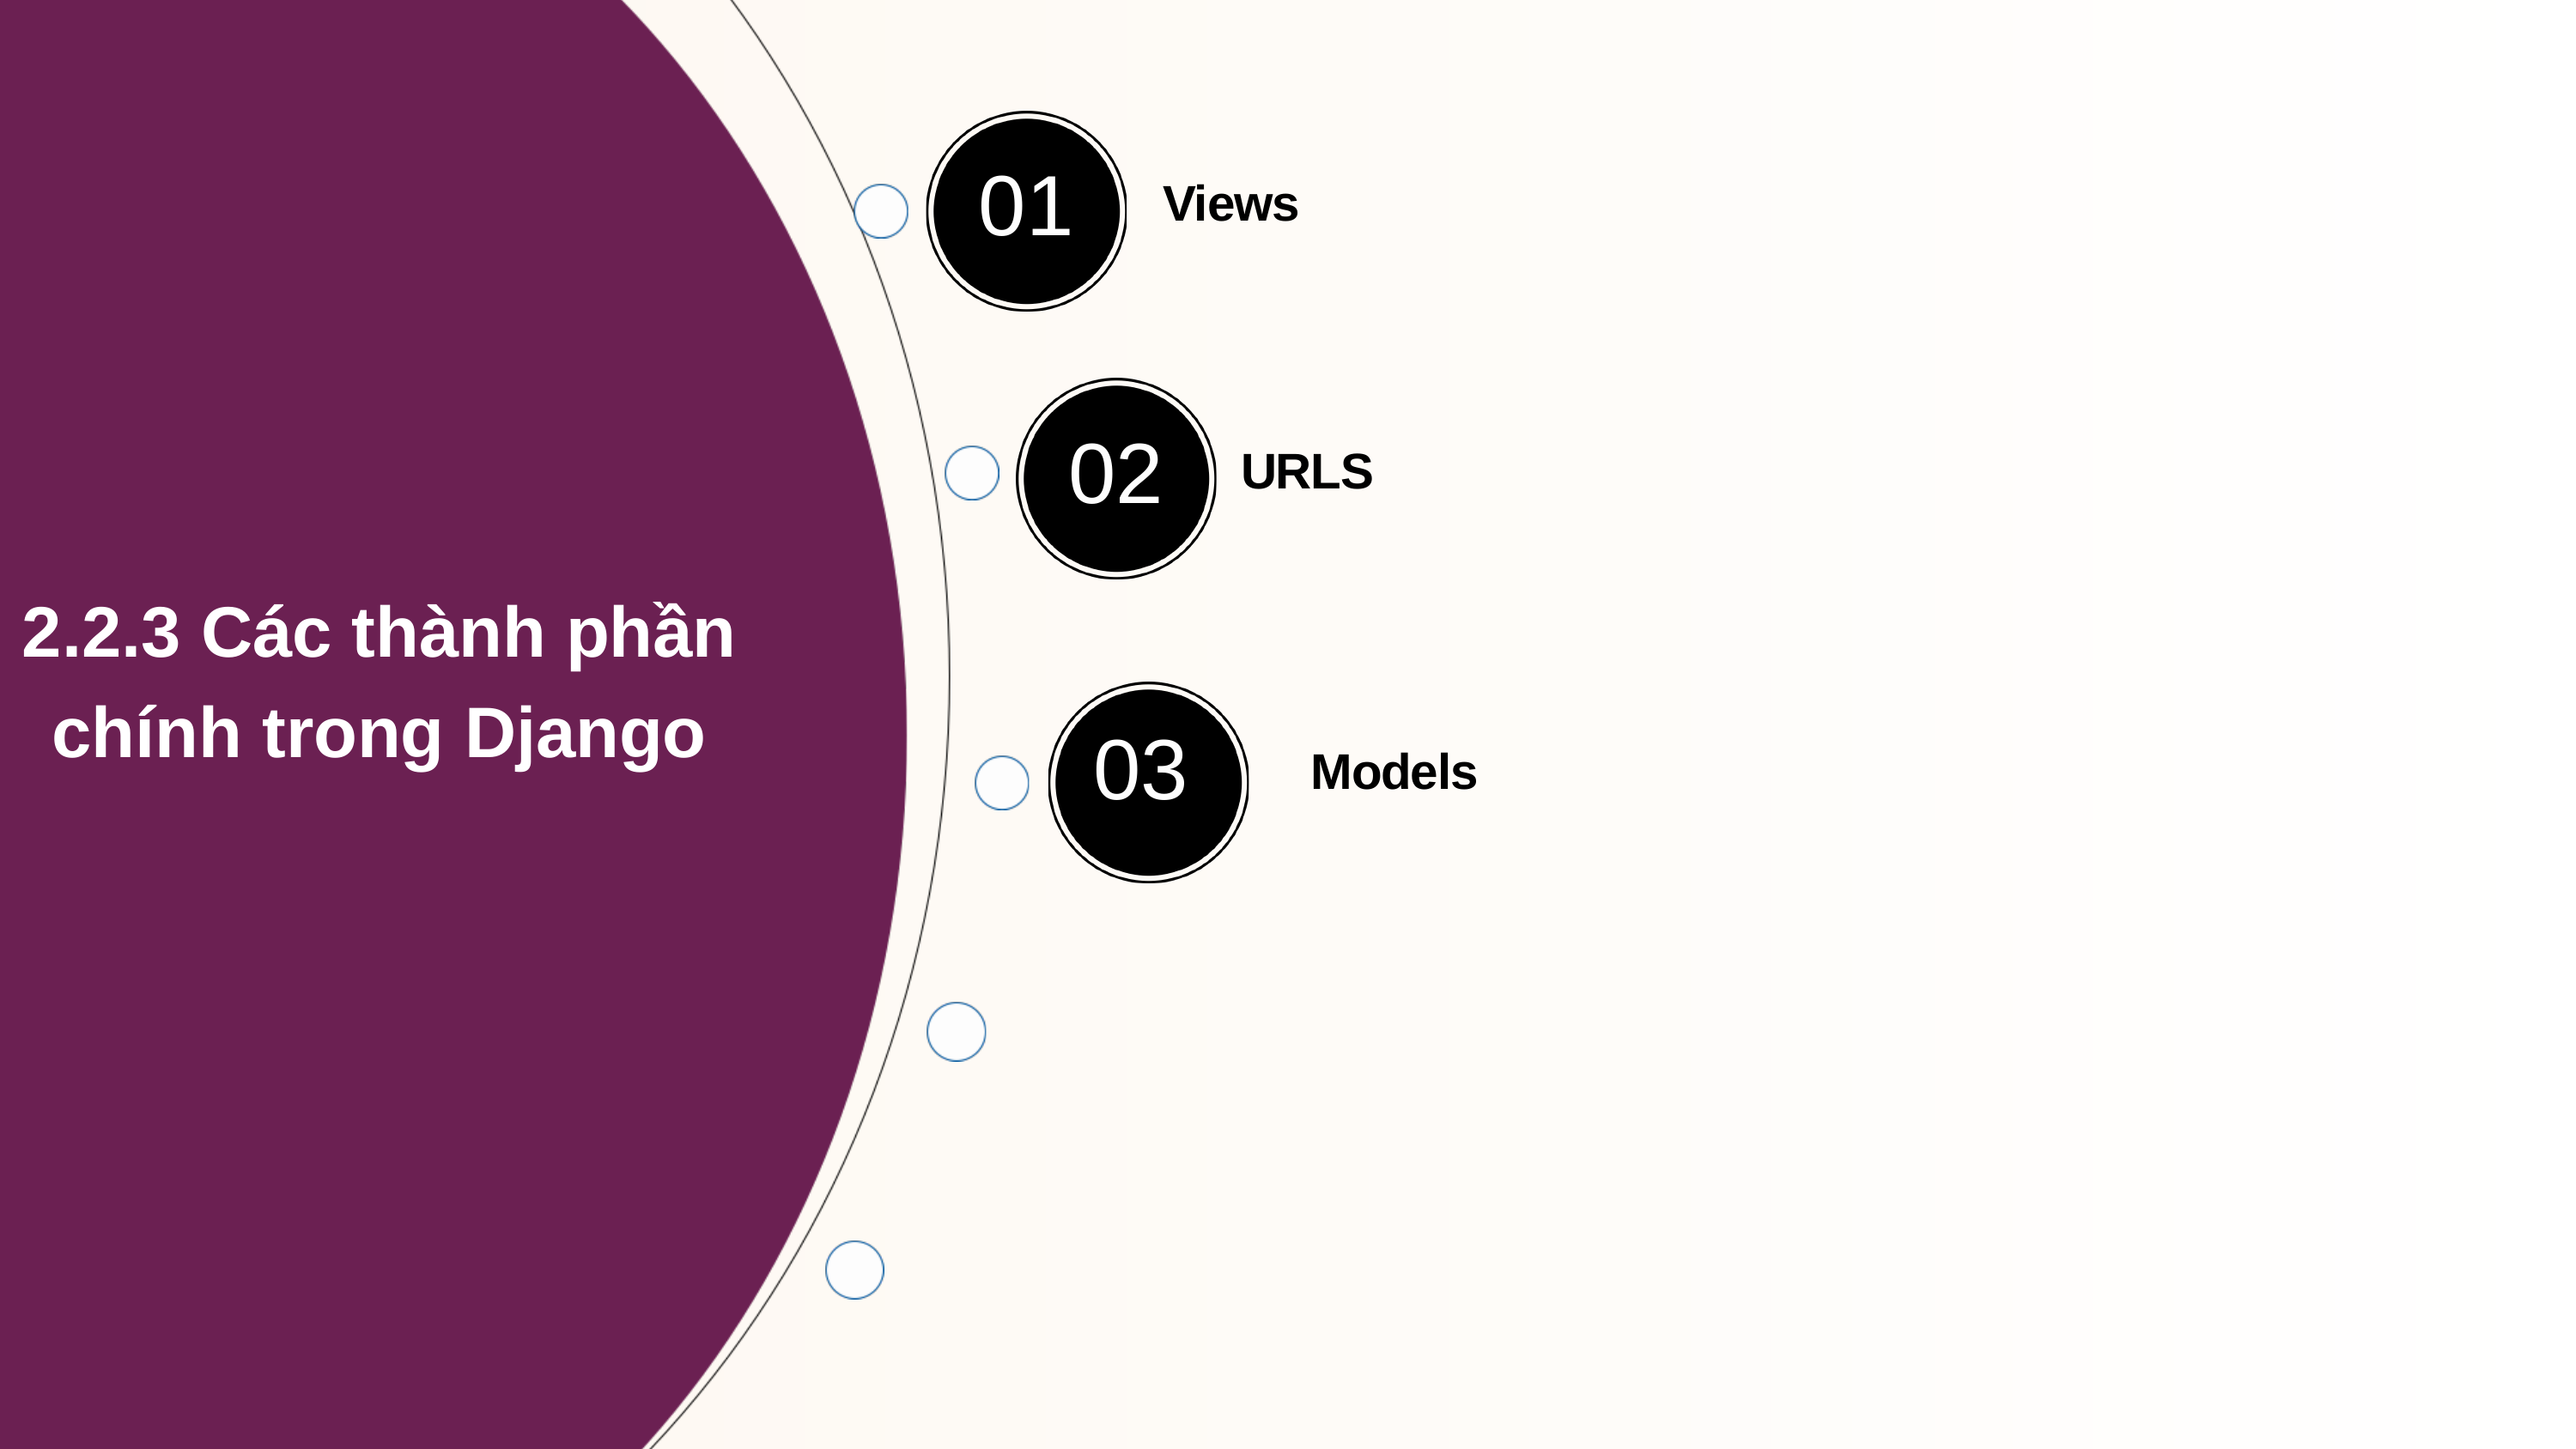

01

Views

02

URLS

2.2.3 Các thành phần chính trong Django

03

Models